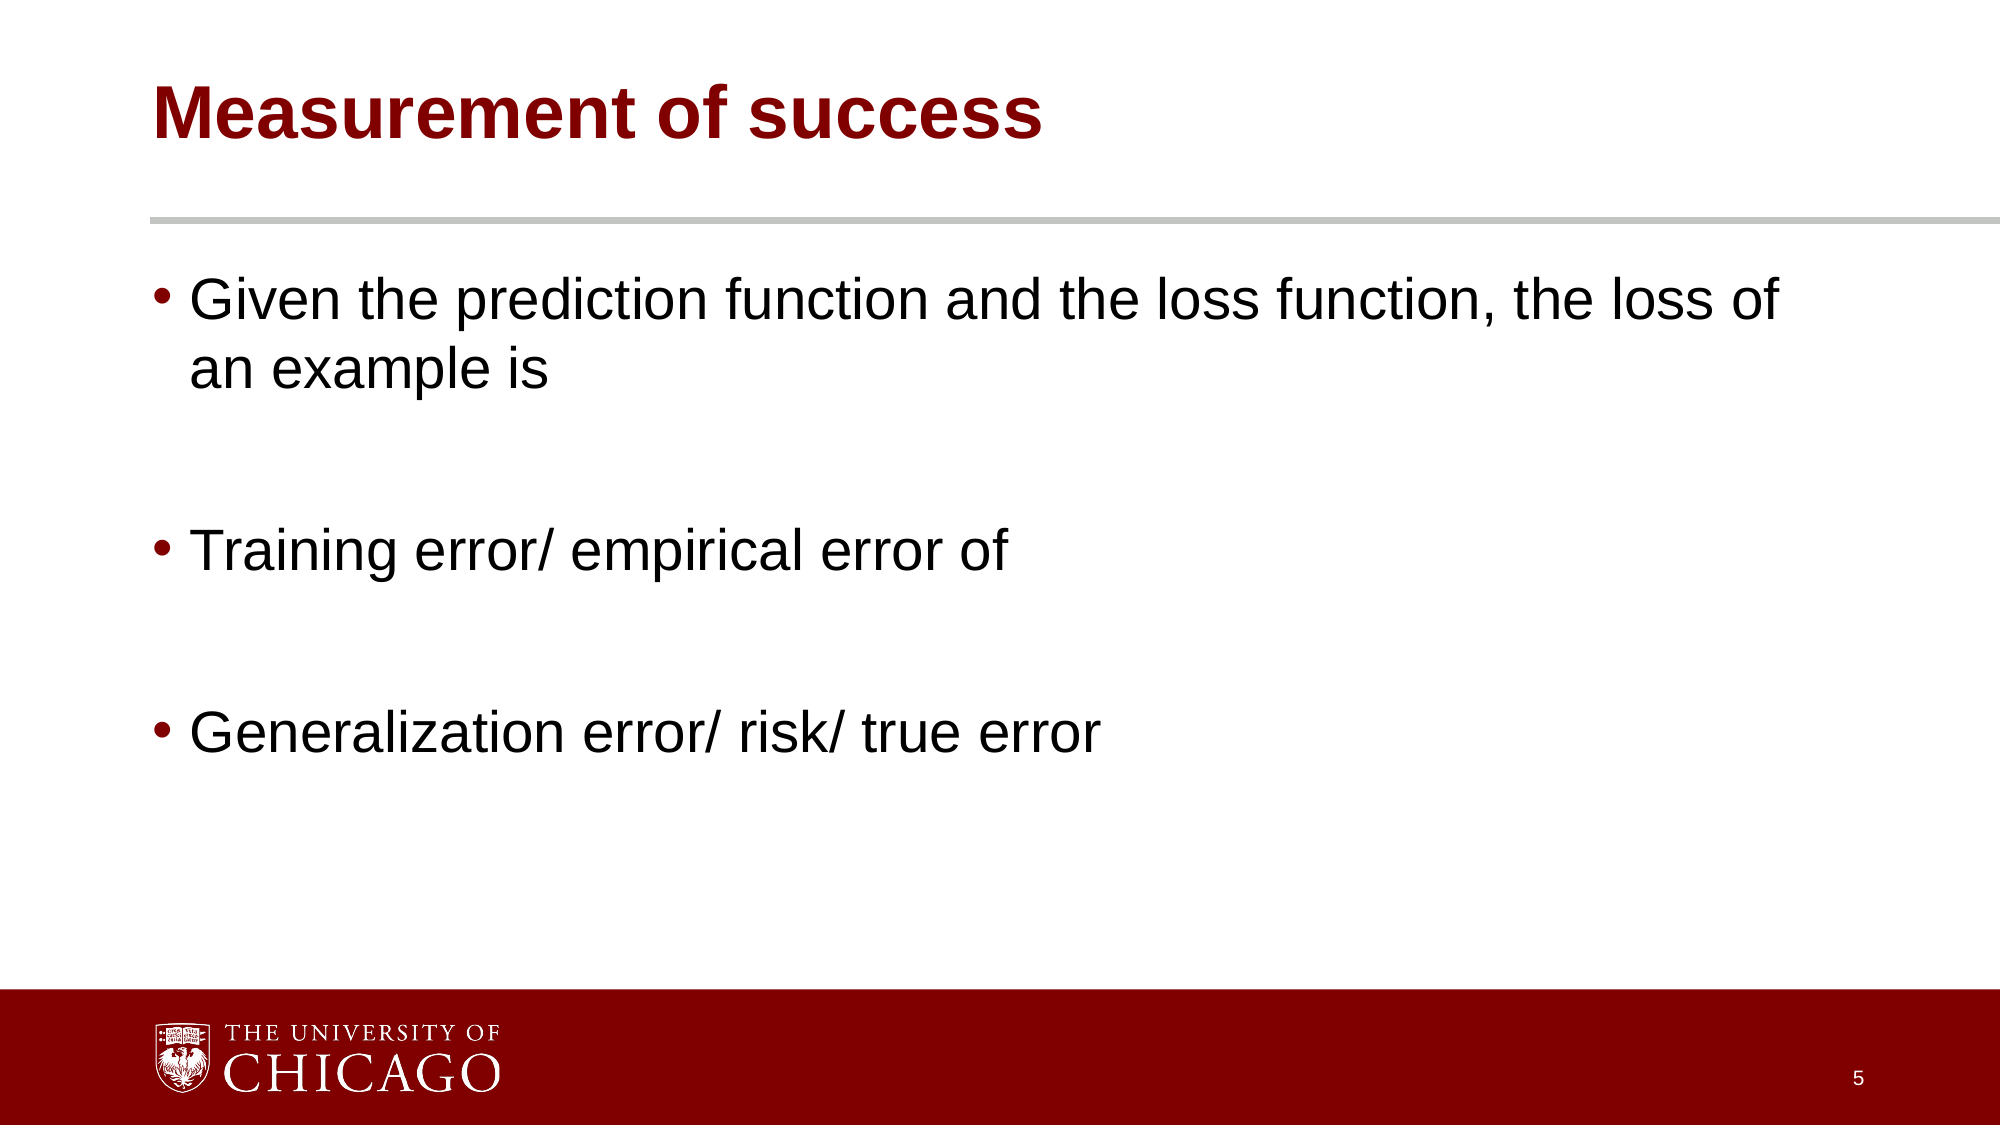

# Measurement of success
Given the prediction function and the loss function, the loss of an example is

Training error/ empirical error of

Generalization error/ risk/ true error

5